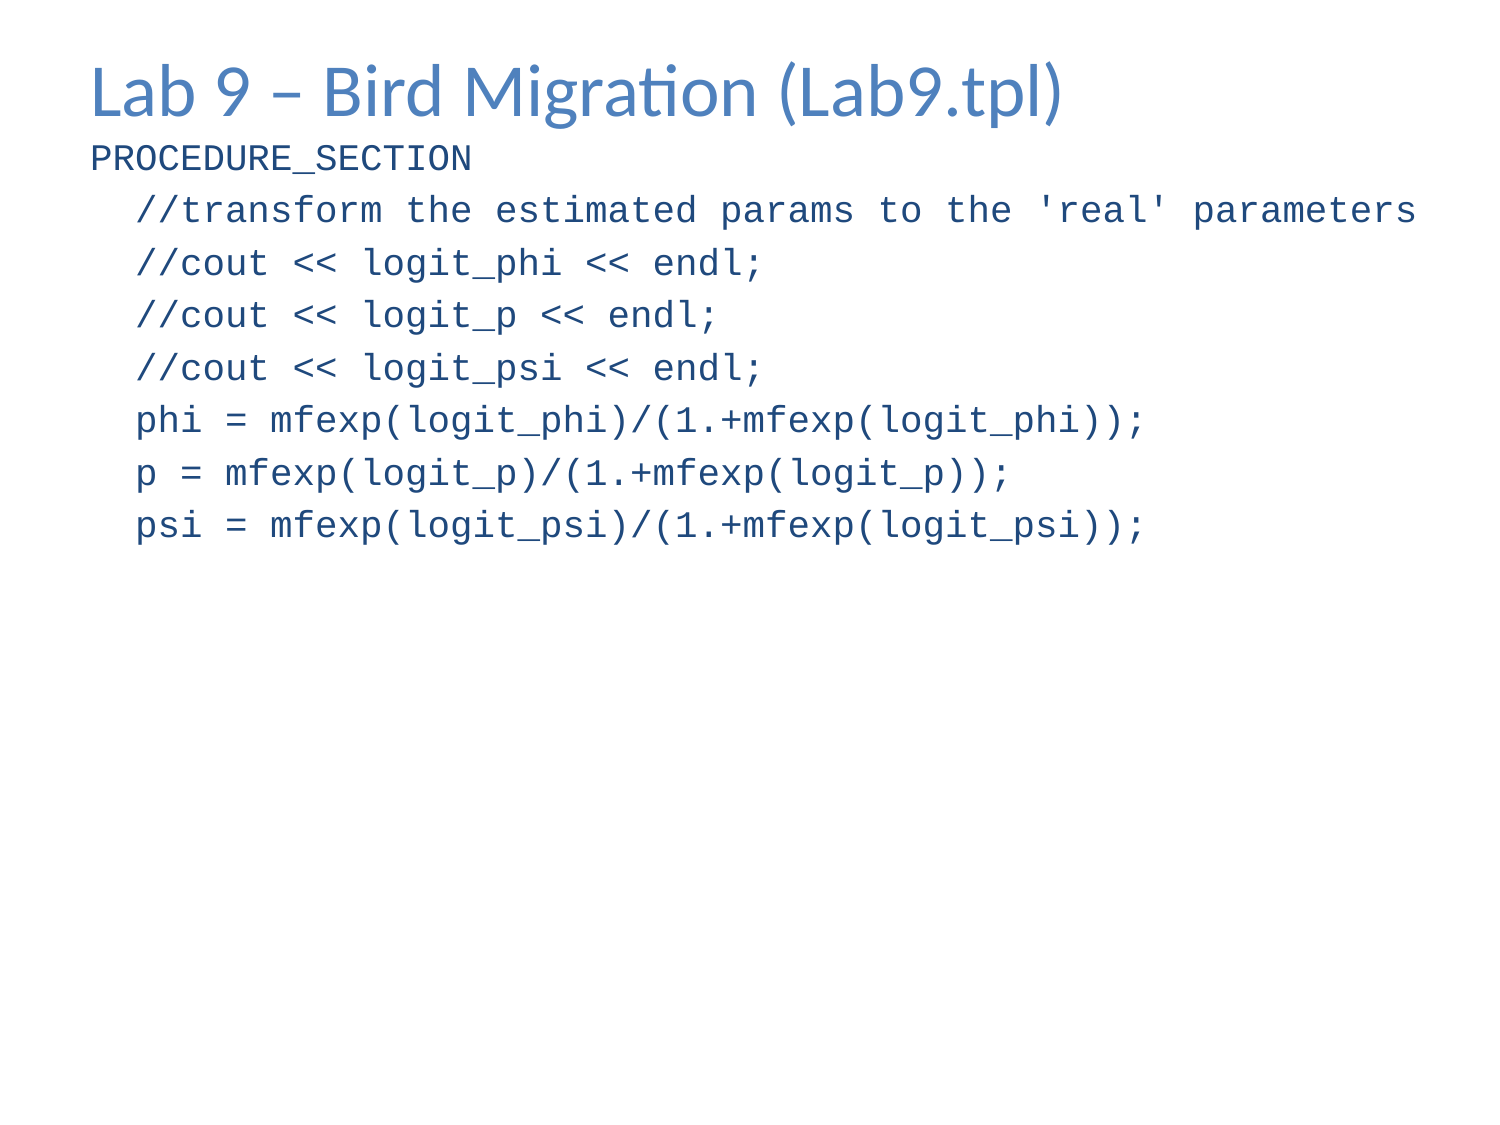

# Lab 9 – Bird Migration (Lab9.tpl)
PROCEDURE_SECTION
  //transform the estimated params to the 'real' parameters
  //cout << logit_phi << endl;
  //cout << logit_p << endl;
  //cout << logit_psi << endl;
  phi = mfexp(logit_phi)/(1.+mfexp(logit_phi));
  p = mfexp(logit_p)/(1.+mfexp(logit_p));
  psi = mfexp(logit_psi)/(1.+mfexp(logit_psi));